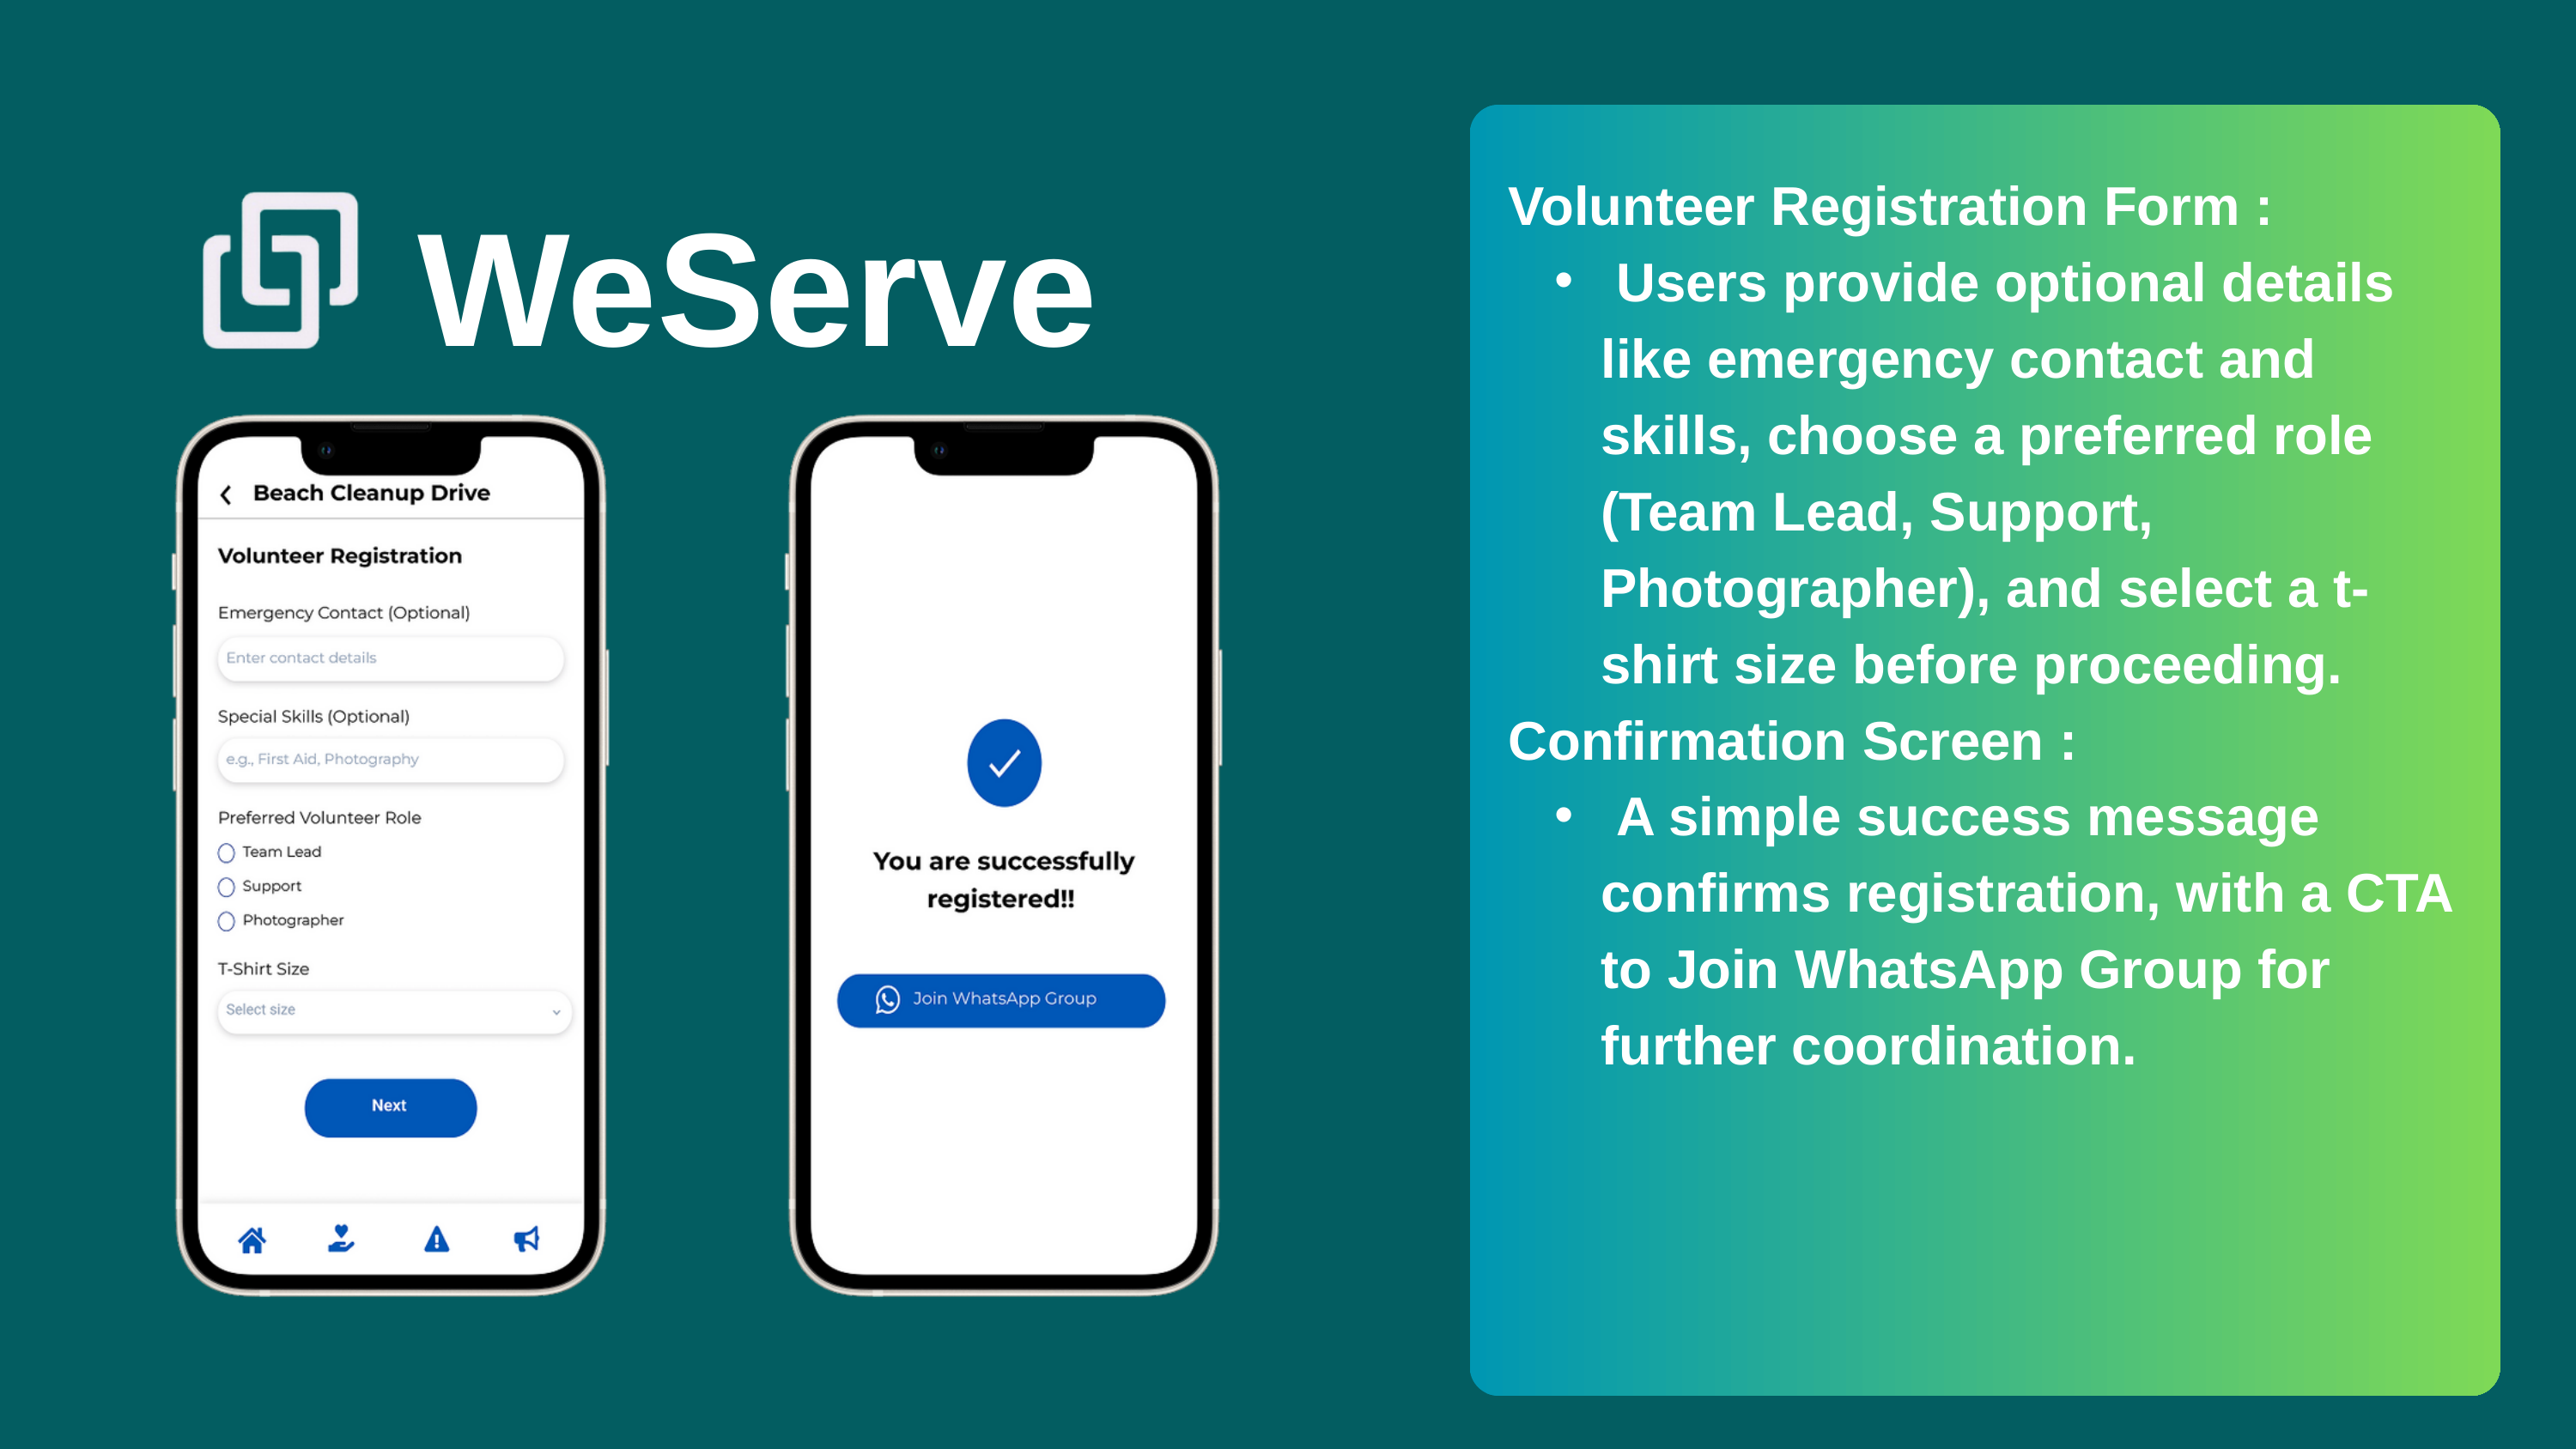

WeServe

Volunteer Registration Form :
 Users provide optional details like emergency contact and skills, choose a preferred role (Team Lead, Support, Photographer), and select a t-shirt size before proceeding.
Confirmation Screen :
 A simple success message confirms registration, with a CTA to Join WhatsApp Group for further coordination.